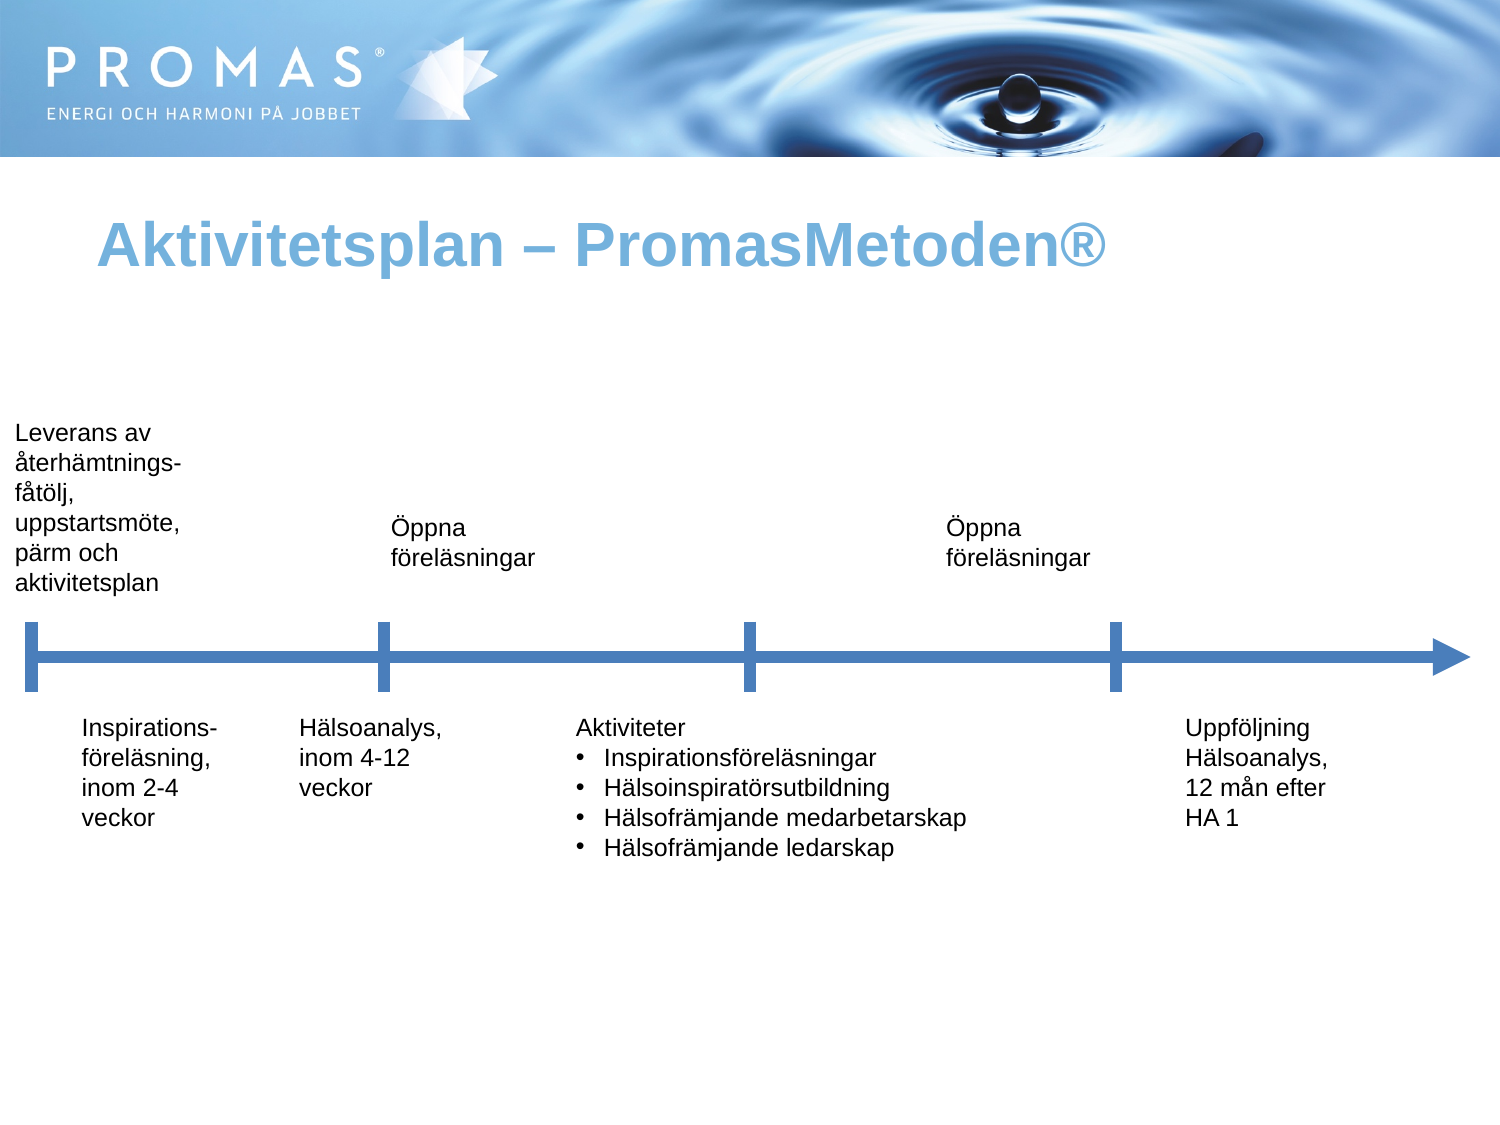

Aktivitetsplan – PromasMetoden®
Leverans av återhämtnings-fåtölj, uppstartsmöte,
pärm och aktivitetsplan
Öppna föreläsningar
Öppna föreläsningar
Inspirations-föreläsning, inom 2-4 veckor
Hälsoanalys, inom 4-12 veckor
Aktiviteter
Inspirationsföreläsningar
Hälsoinspiratörsutbildning
Hälsofrämjande medarbetarskap
Hälsofrämjande ledarskap

Uppföljning Hälsoanalys, 12 mån efter HA 1